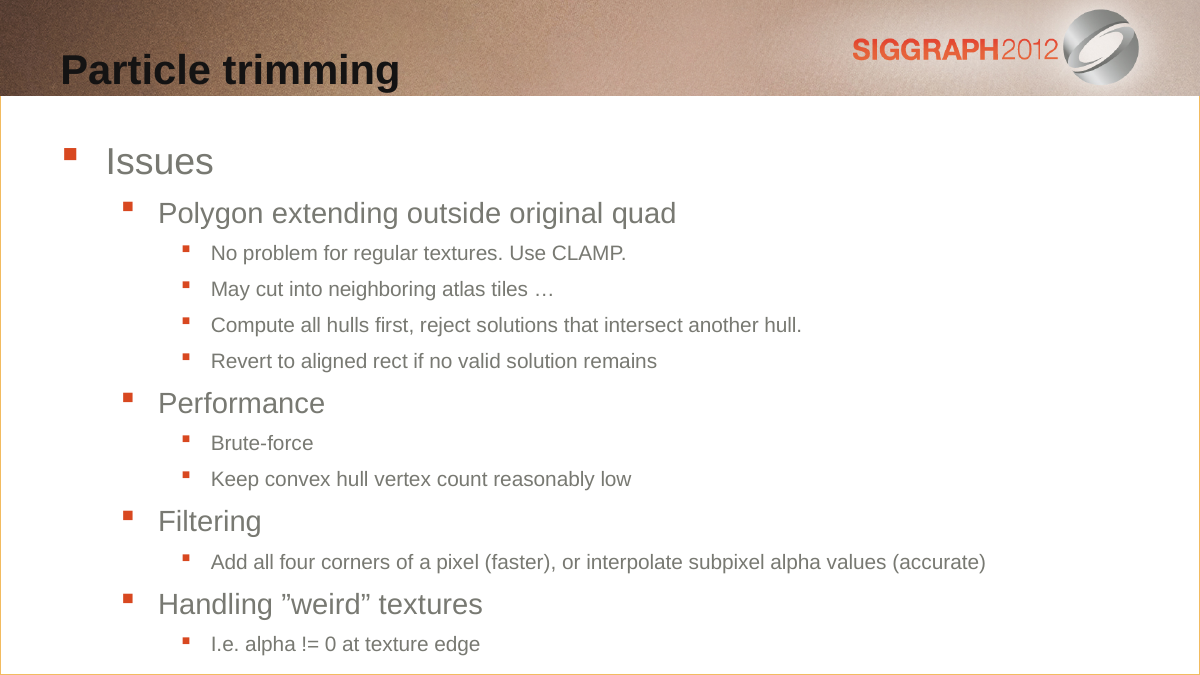

Particle trimming
Issues
Polygon extending outside original quad
No problem for regular textures. Use CLAMP.
May cut into neighboring atlas tiles …
Compute all hulls first, reject solutions that intersect another hull.
Revert to aligned rect if no valid solution remains
Performance
Brute-force
Keep convex hull vertex count reasonably low
Filtering
Add all four corners of a pixel (faster), or interpolate subpixel alpha values (accurate)
Handling ”weird” textures
I.e. alpha != 0 at texture edge